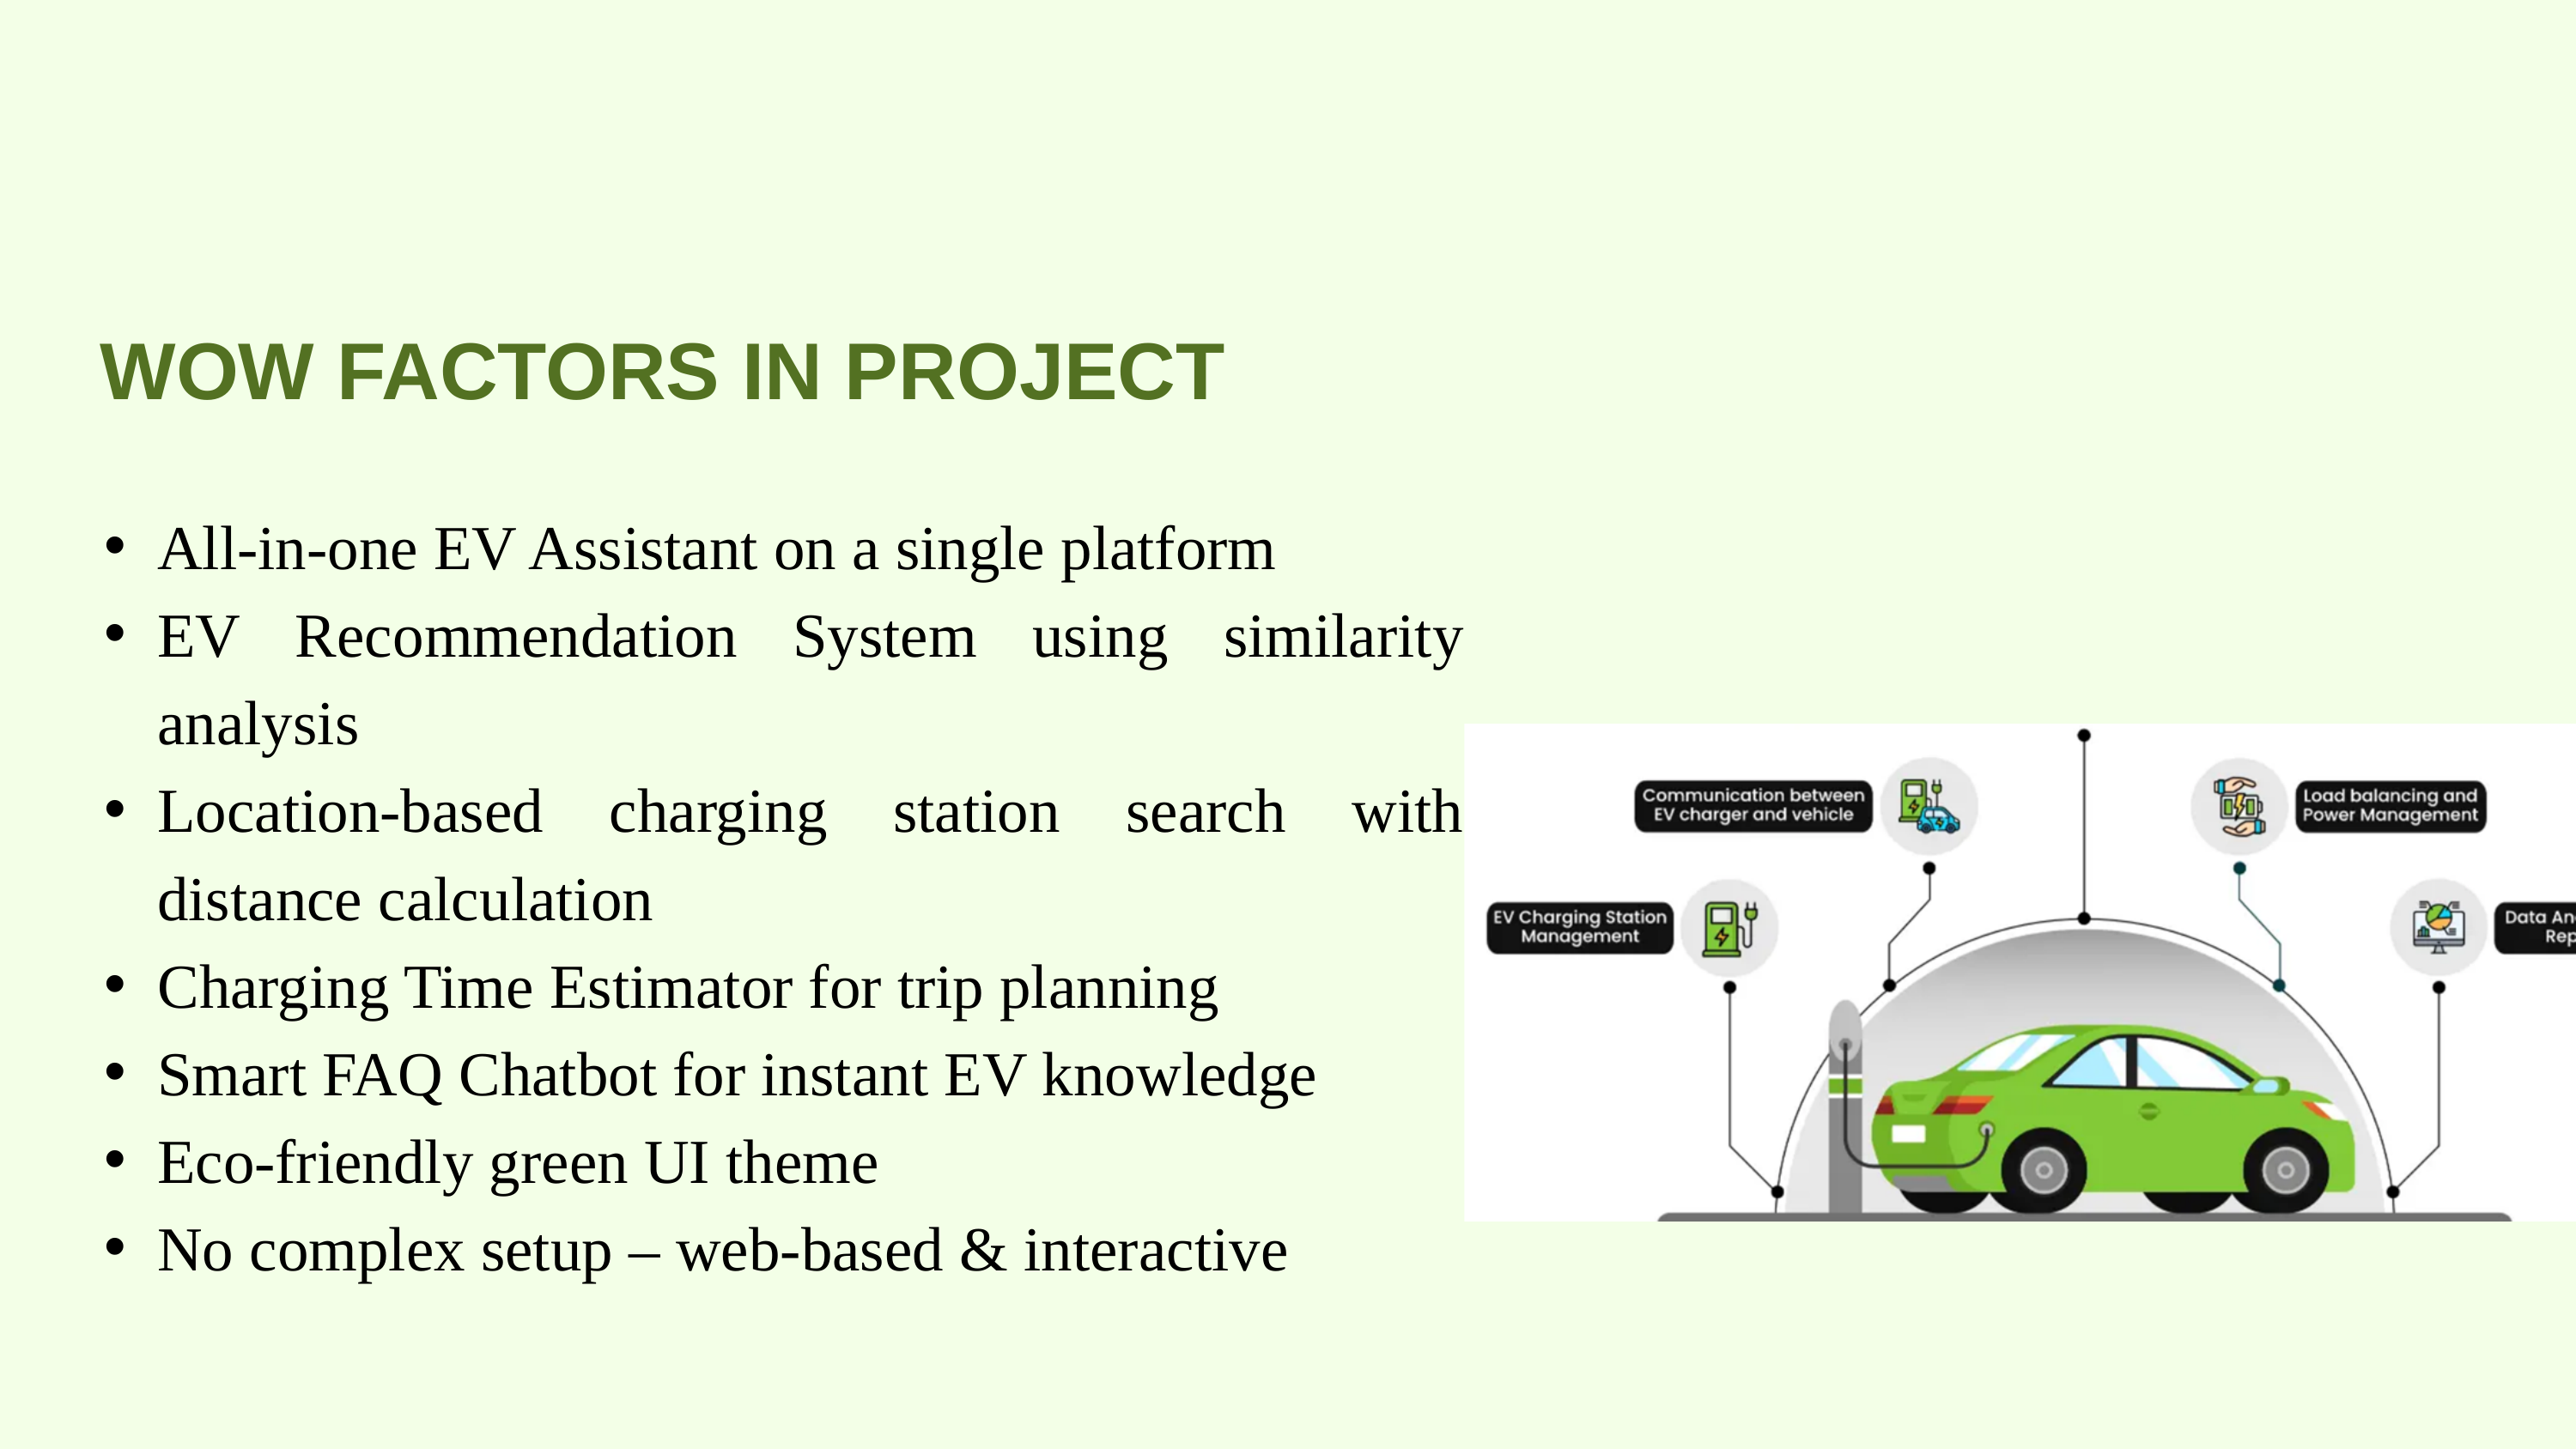

WOW FACTORS IN PROJECT

All-in-one EV Assistant on a single platform
EV Recommendation System using similarity analysis
Location-based charging station search with distance calculation
Charging Time Estimator for trip planning
Smart FAQ Chatbot for instant EV knowledge
Eco-friendly green UI theme
No complex setup – web-based & interactive